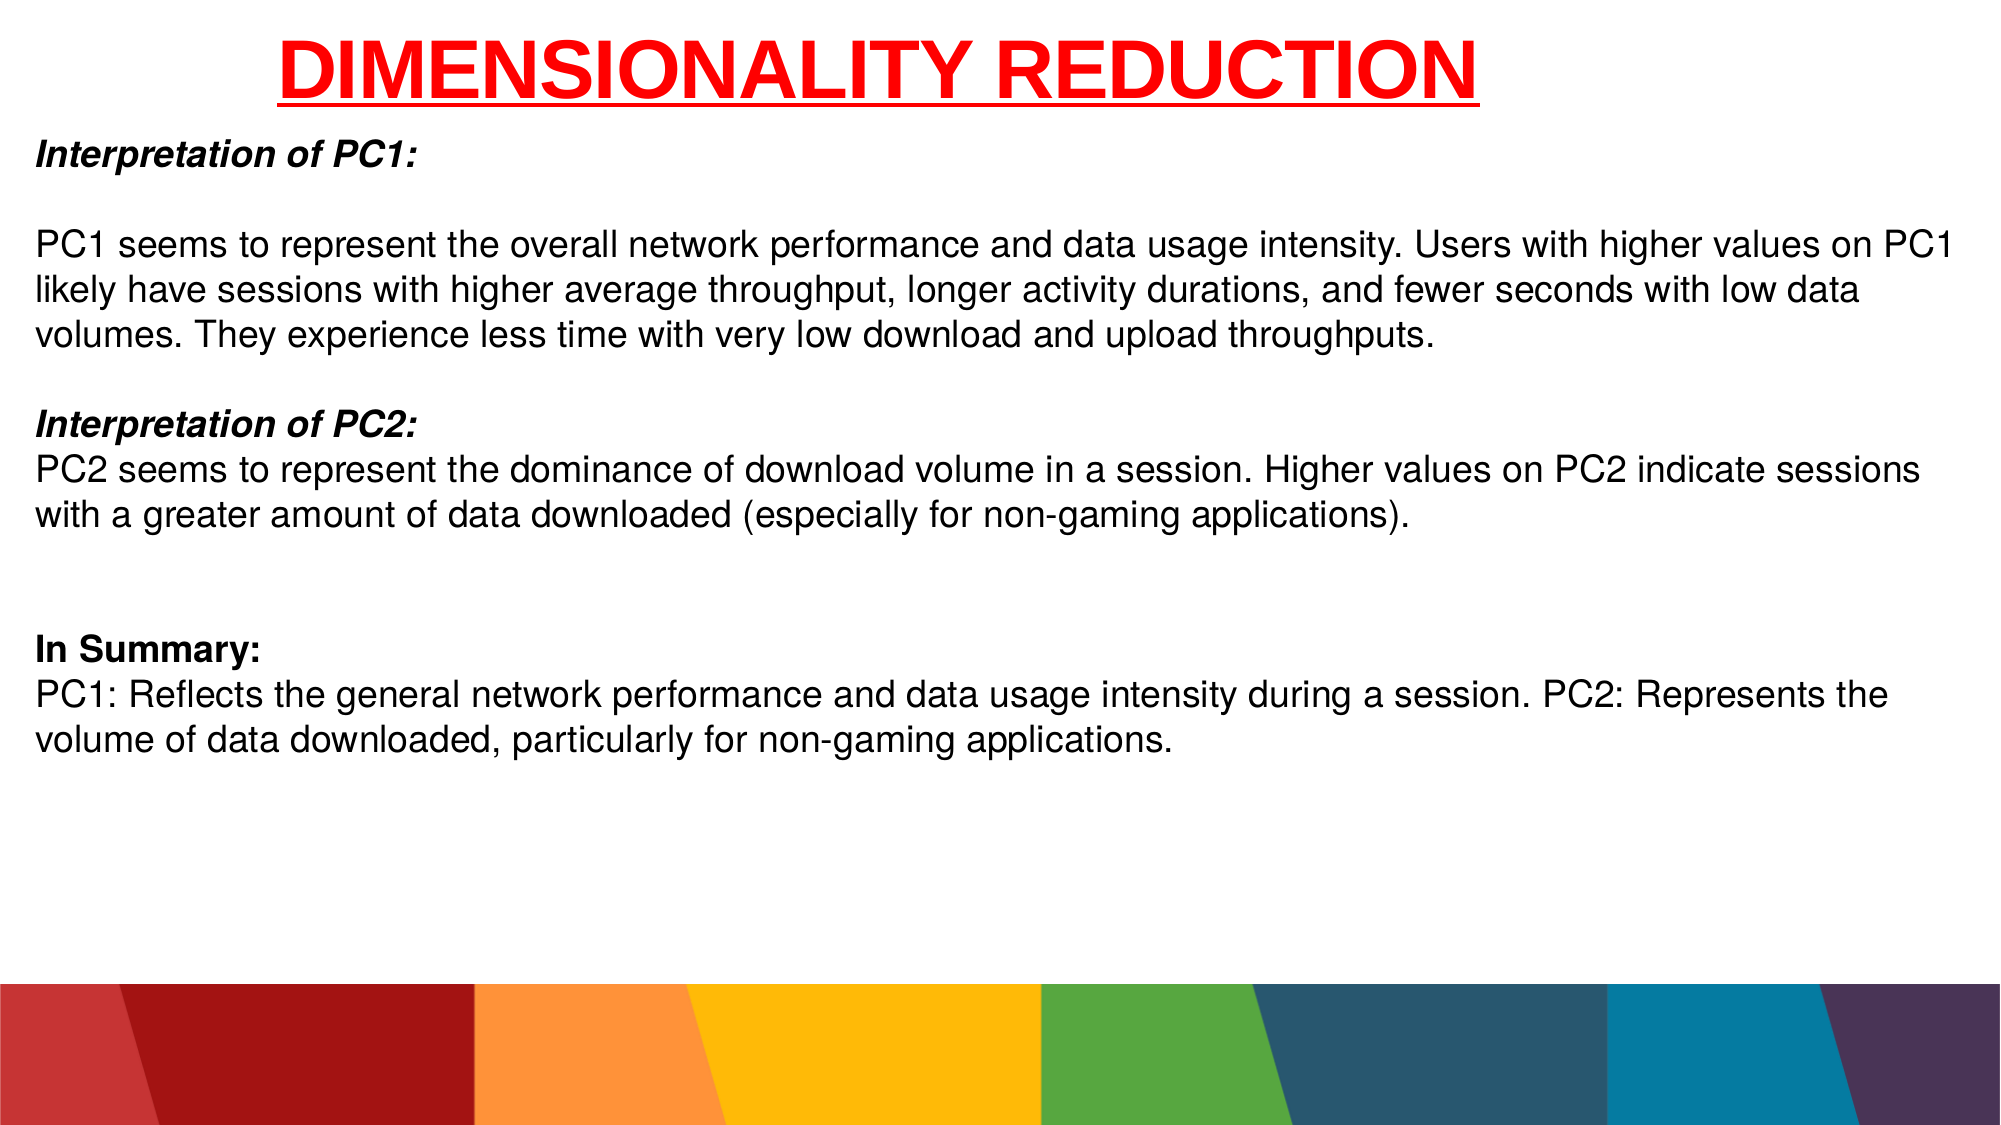

# DIMENSIONALITY REDUCTION
Interpretation of PC1:

PC1 seems to represent the overall network performance and data usage intensity. Users with higher values on PC1 likely have sessions with higher average throughput, longer activity durations, and fewer seconds with low data volumes. They experience less time with very low download and upload throughputs.

Interpretation of PC2:
PC2 seems to represent the dominance of download volume in a session. Higher values on PC2 indicate sessions with a greater amount of data downloaded (especially for non-gaming applications).

In Summary:
PC1: Reflects the general network performance and data usage intensity during a session. PC2: Represents the volume of data downloaded, particularly for non-gaming applications.